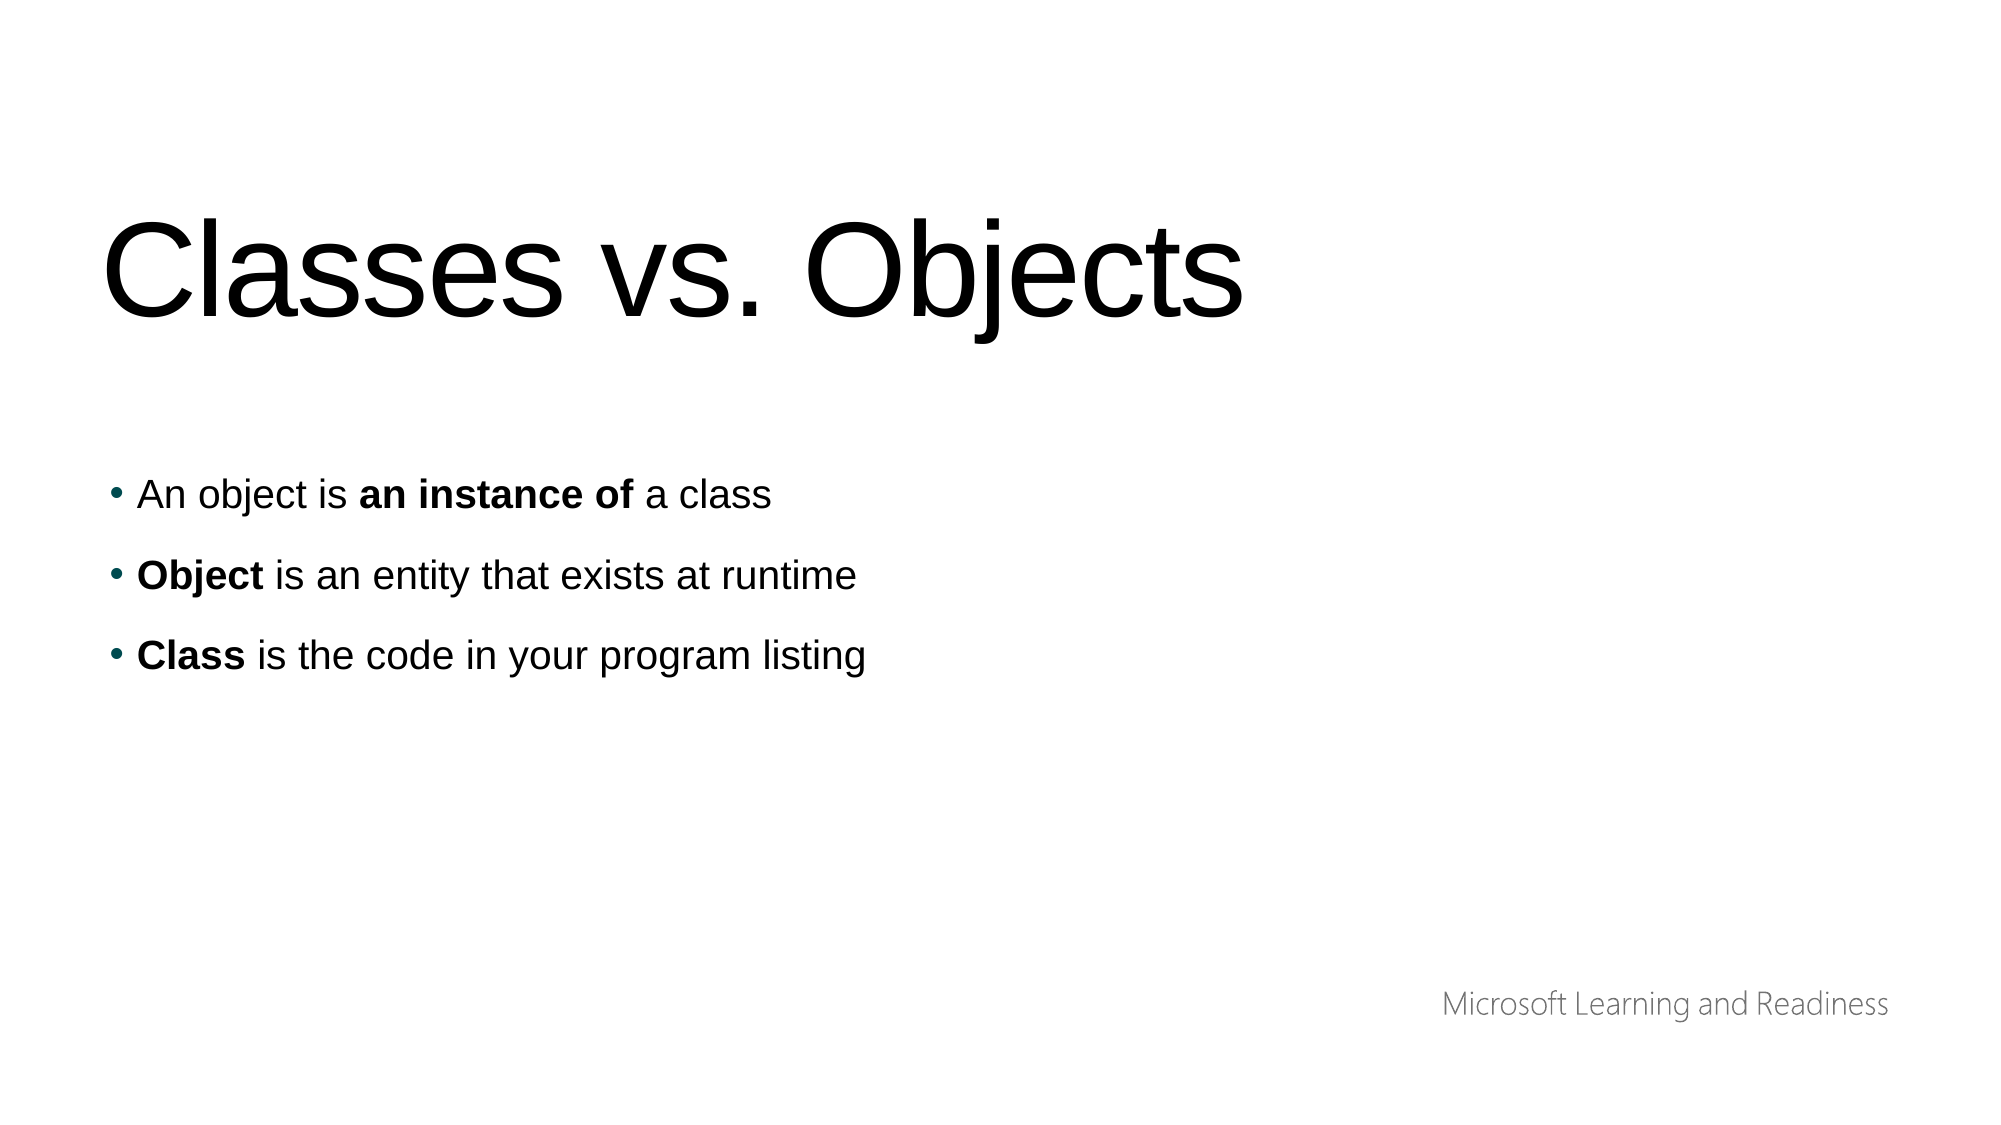

Classes vs. Objects
An object is an instance of a class
Object is an entity that exists at runtime
Class is the code in your program listing